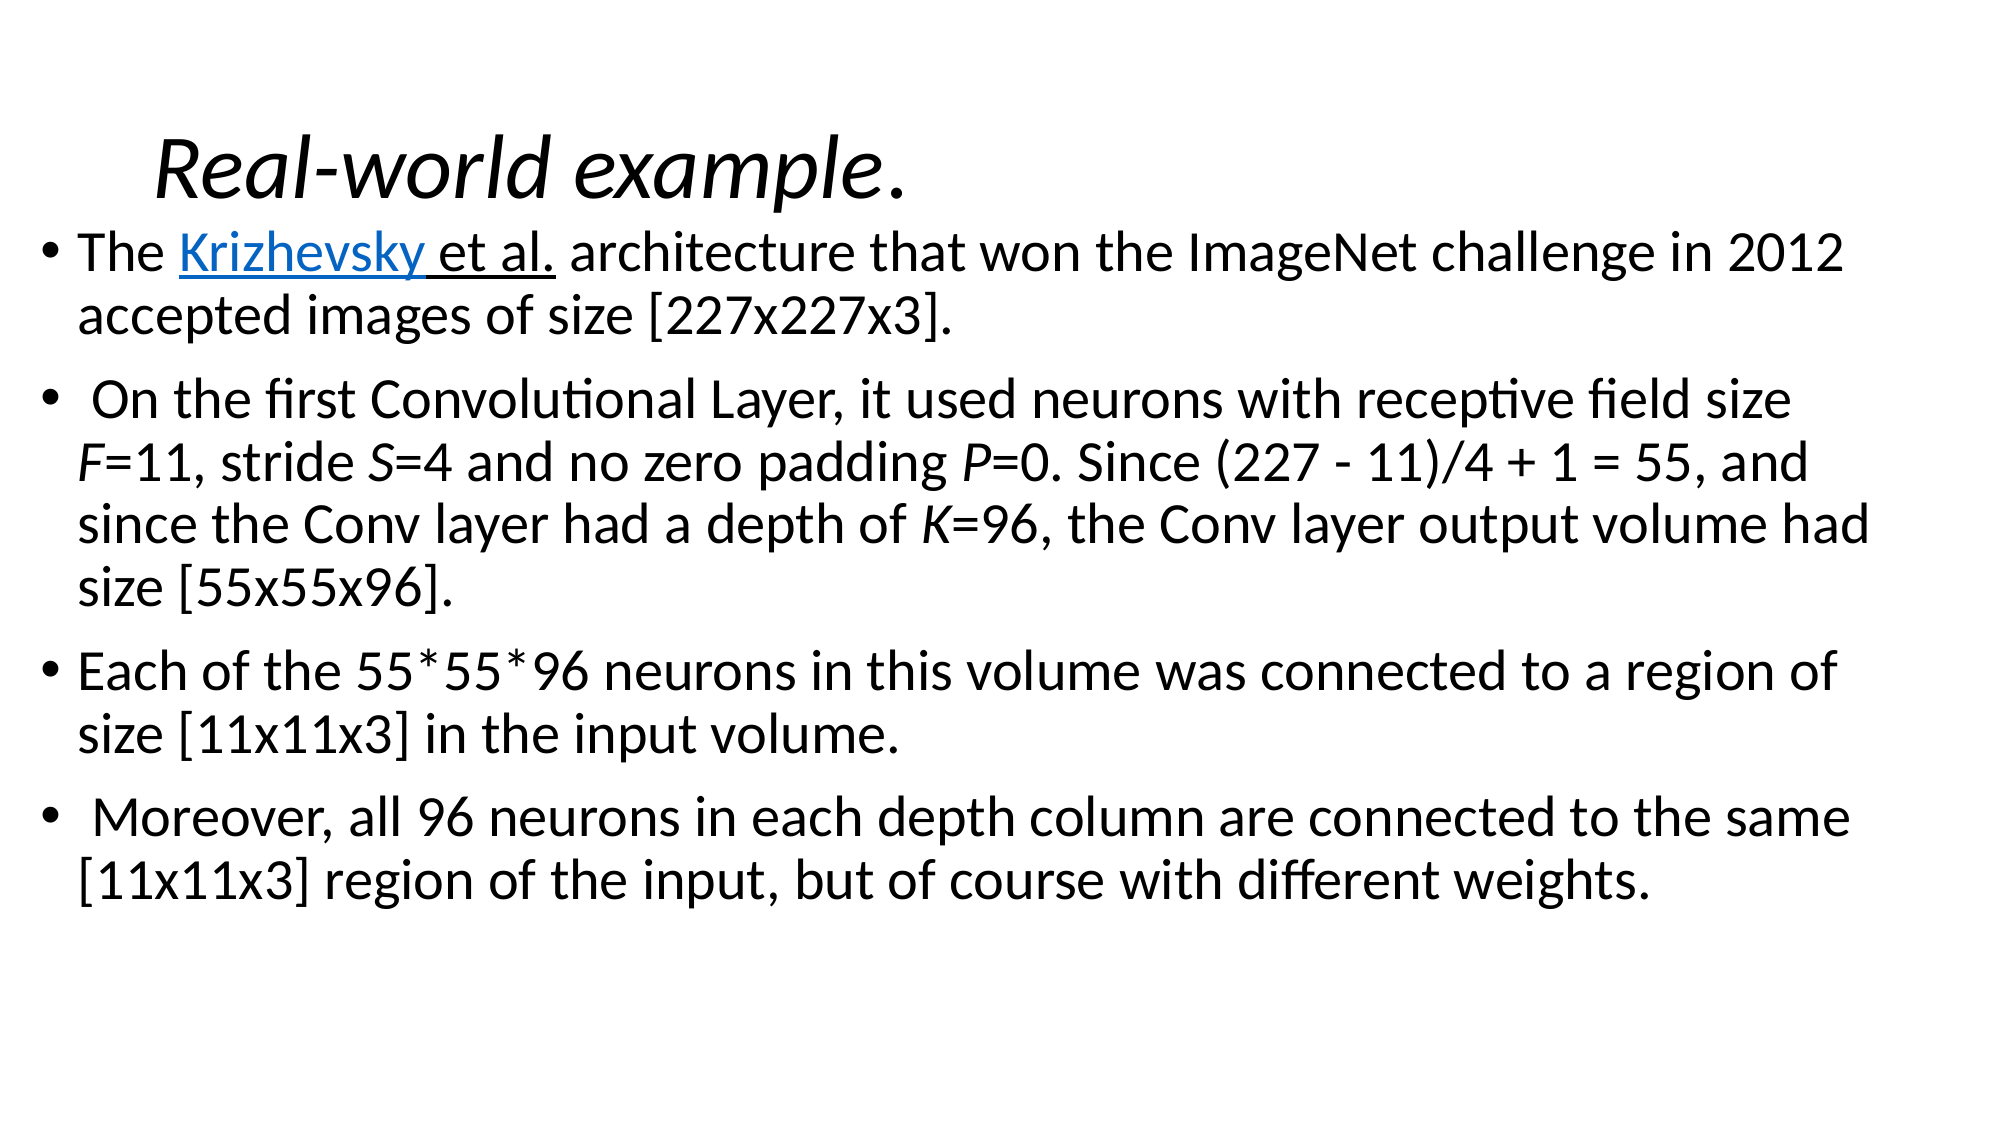

# Real-world example.
The Krizhevsky et al. architecture that won the ImageNet challenge in 2012 accepted images of size [227x227x3].
 On the first Convolutional Layer, it used neurons with receptive field size F=11, stride S=4 and no zero padding P=0. Since (227 - 11)/4 + 1 = 55, and since the Conv layer had a depth of K=96, the Conv layer output volume had size [55x55x96].
Each of the 55*55*96 neurons in this volume was connected to a region of size [11x11x3] in the input volume.
 Moreover, all 96 neurons in each depth column are connected to the same [11x11x3] region of the input, but of course with different weights.